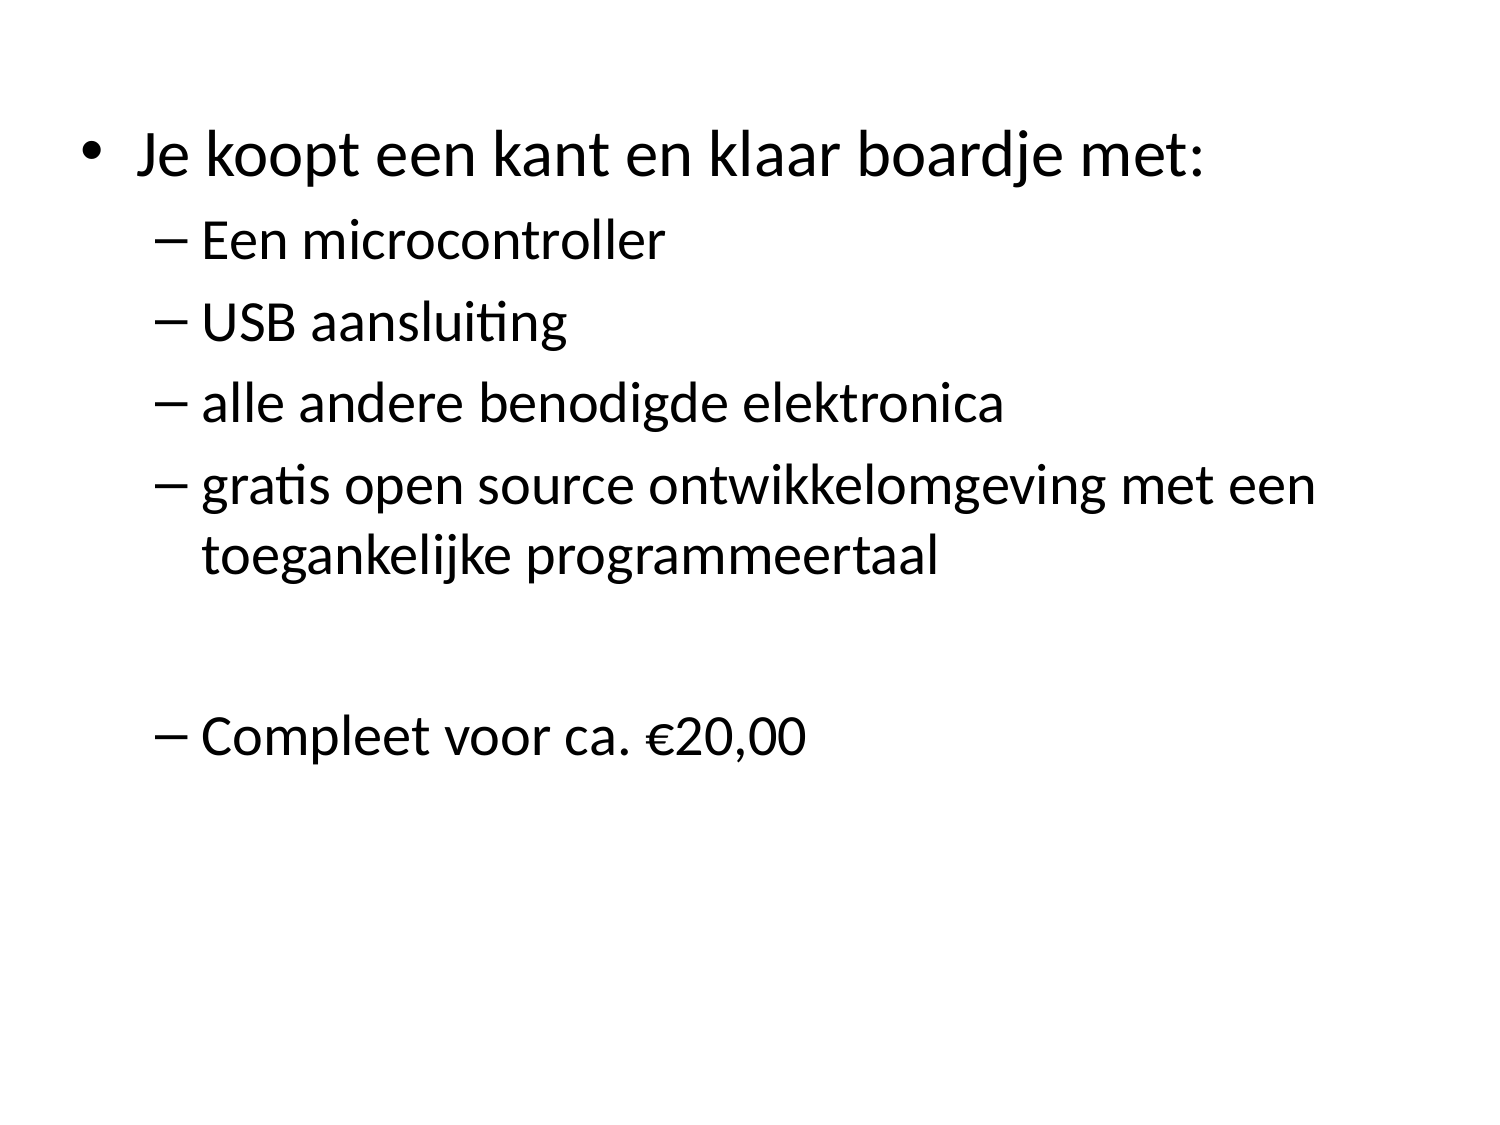

Je koopt een kant en klaar boardje met:
Een microcontroller
USB aansluiting
alle andere benodigde elektronica
gratis open source ontwikkelomgeving met een toegankelijke programmeertaal

Compleet voor ca. €20,00